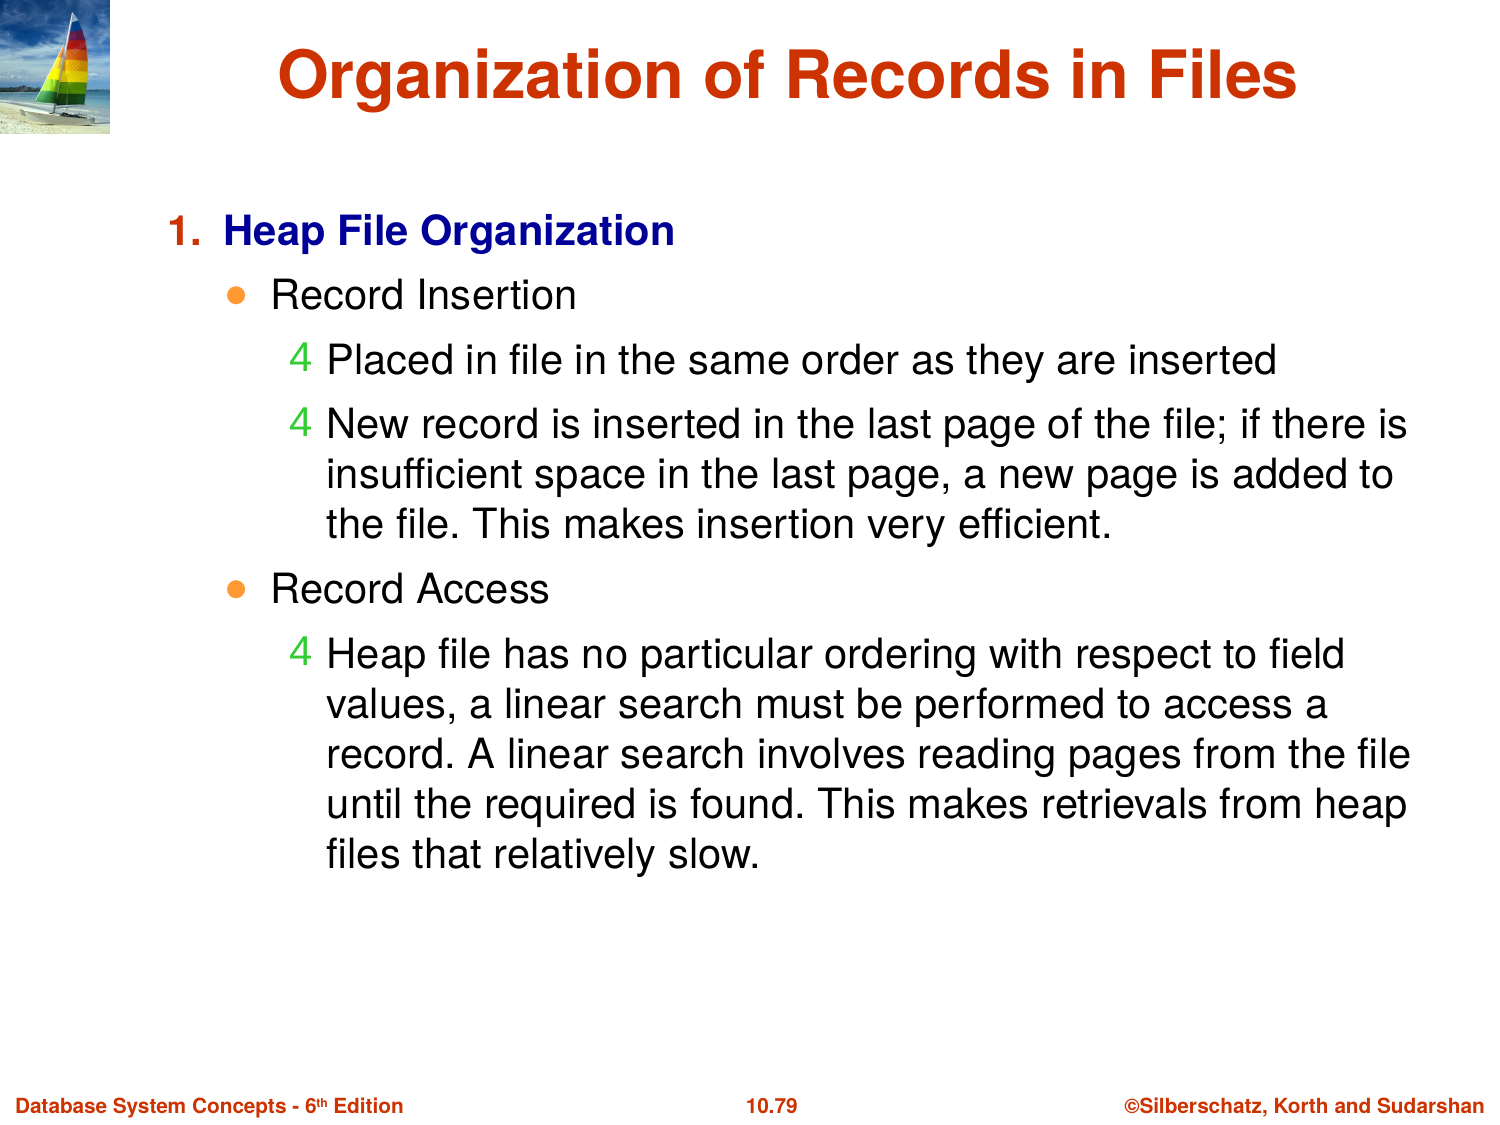

# Organization of Records in Files
Heap File Organization
Record Insertion
Placed in file in the same order as they are inserted
New record is inserted in the last page of the file; if there is insufficient space in the last page, a new page is added to the file. This makes insertion very efficient.
Record Access
Heap file has no particular ordering with respect to field values, a linear search must be performed to access a record. A linear search involves reading pages from the file until the required is found. This makes retrievals from heap files that relatively slow.